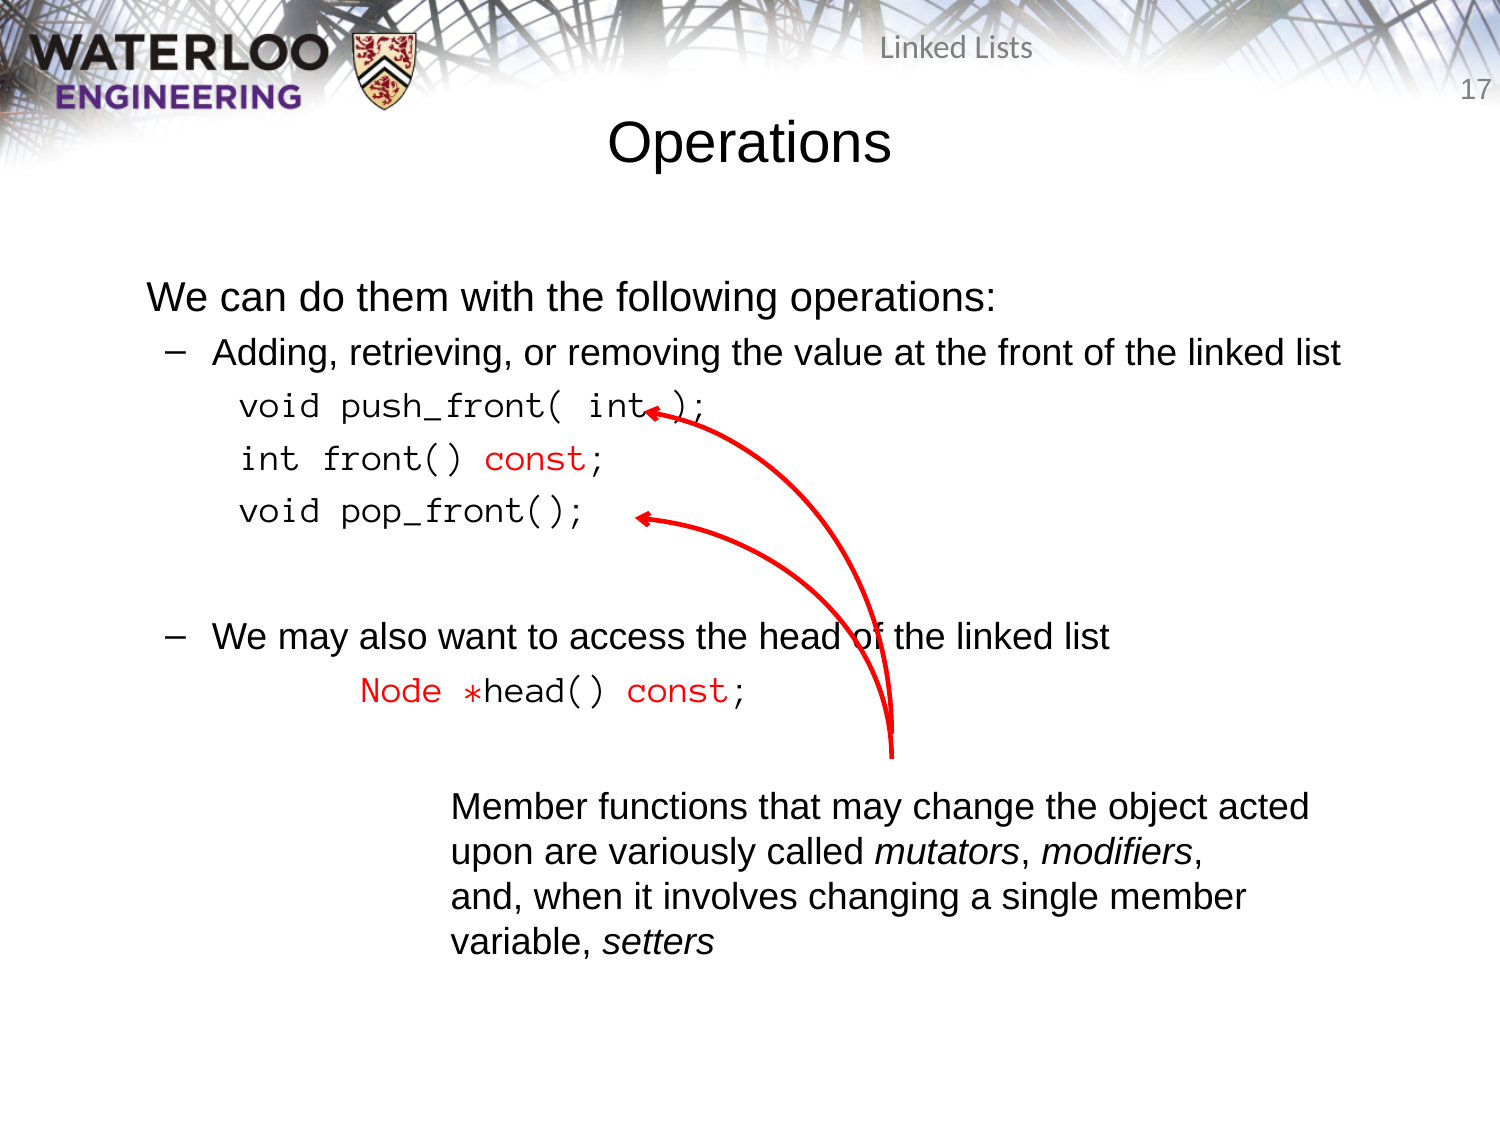

# Operations
	We can do them with the following operations:
Adding, retrieving, or removing the value at the front of the linked list
void push_front( int );
int front() const;
void pop_front();

We may also want to access the head of the linked list
		Node *head() const;

Member functions that may change the object acted
upon are variously called mutators, modifiers,
and, when it involves changing a single member
variable, setters